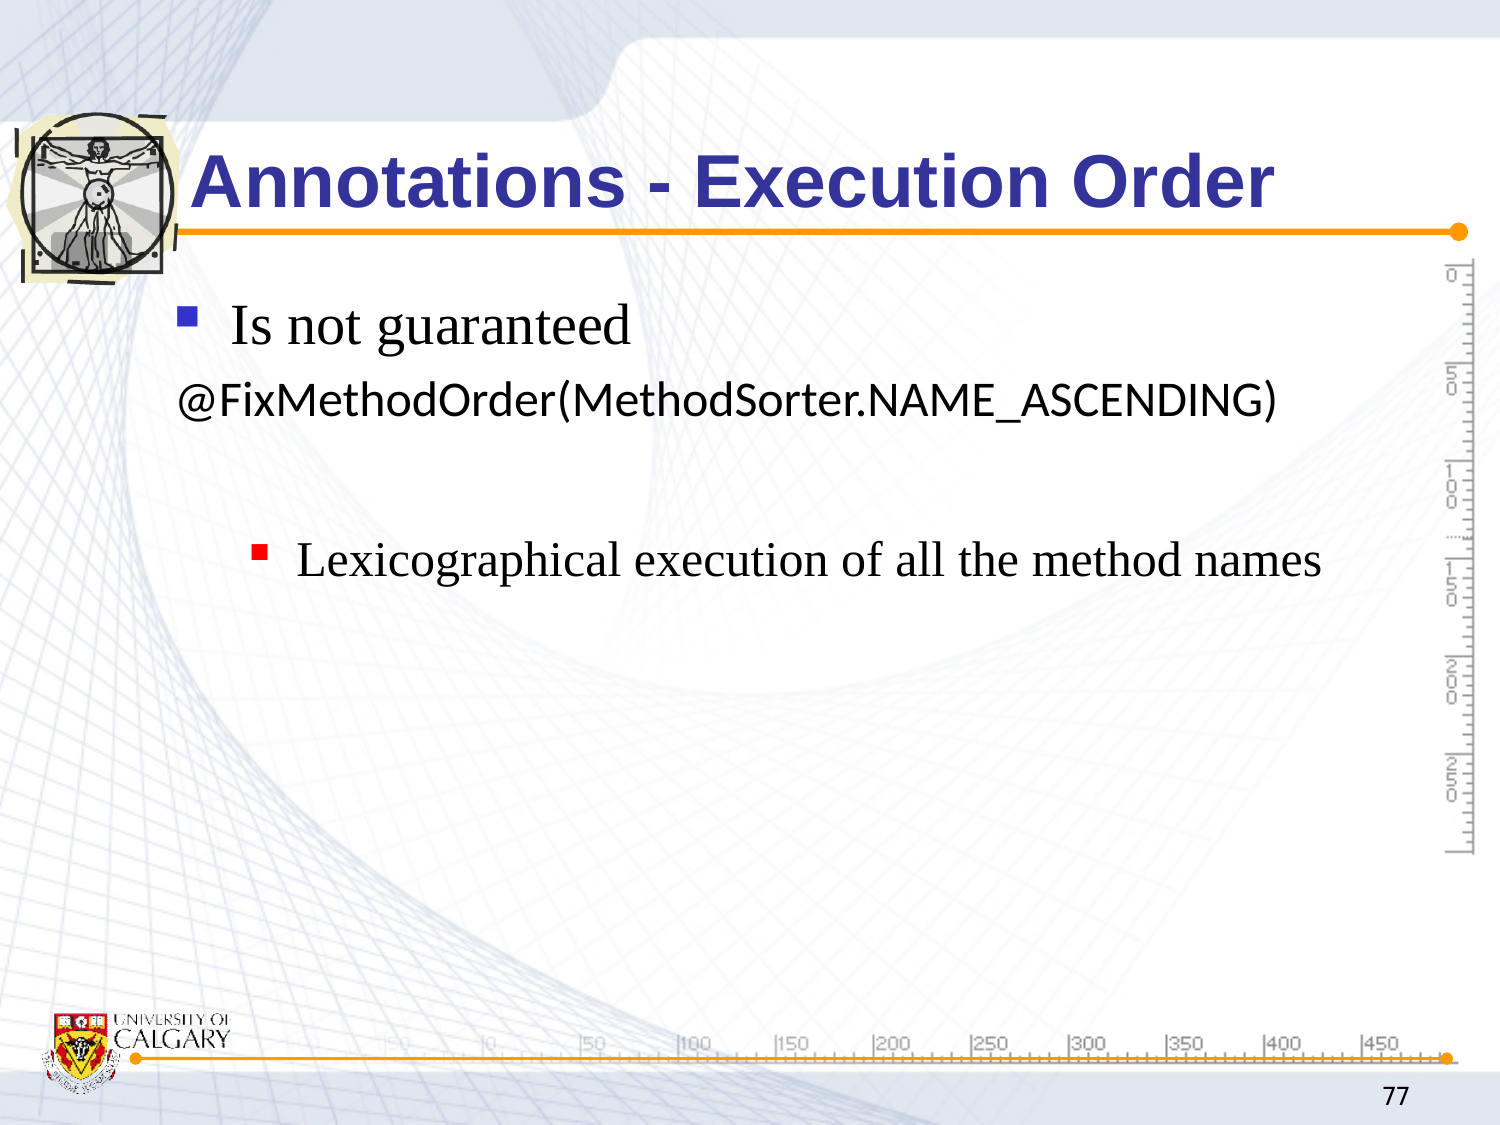

# Annotations - Execution Order
Is not guaranteed
@FixMethodOrder(MethodSorter.NAME_ASCENDING)

Lexicographical execution of all the method names

77